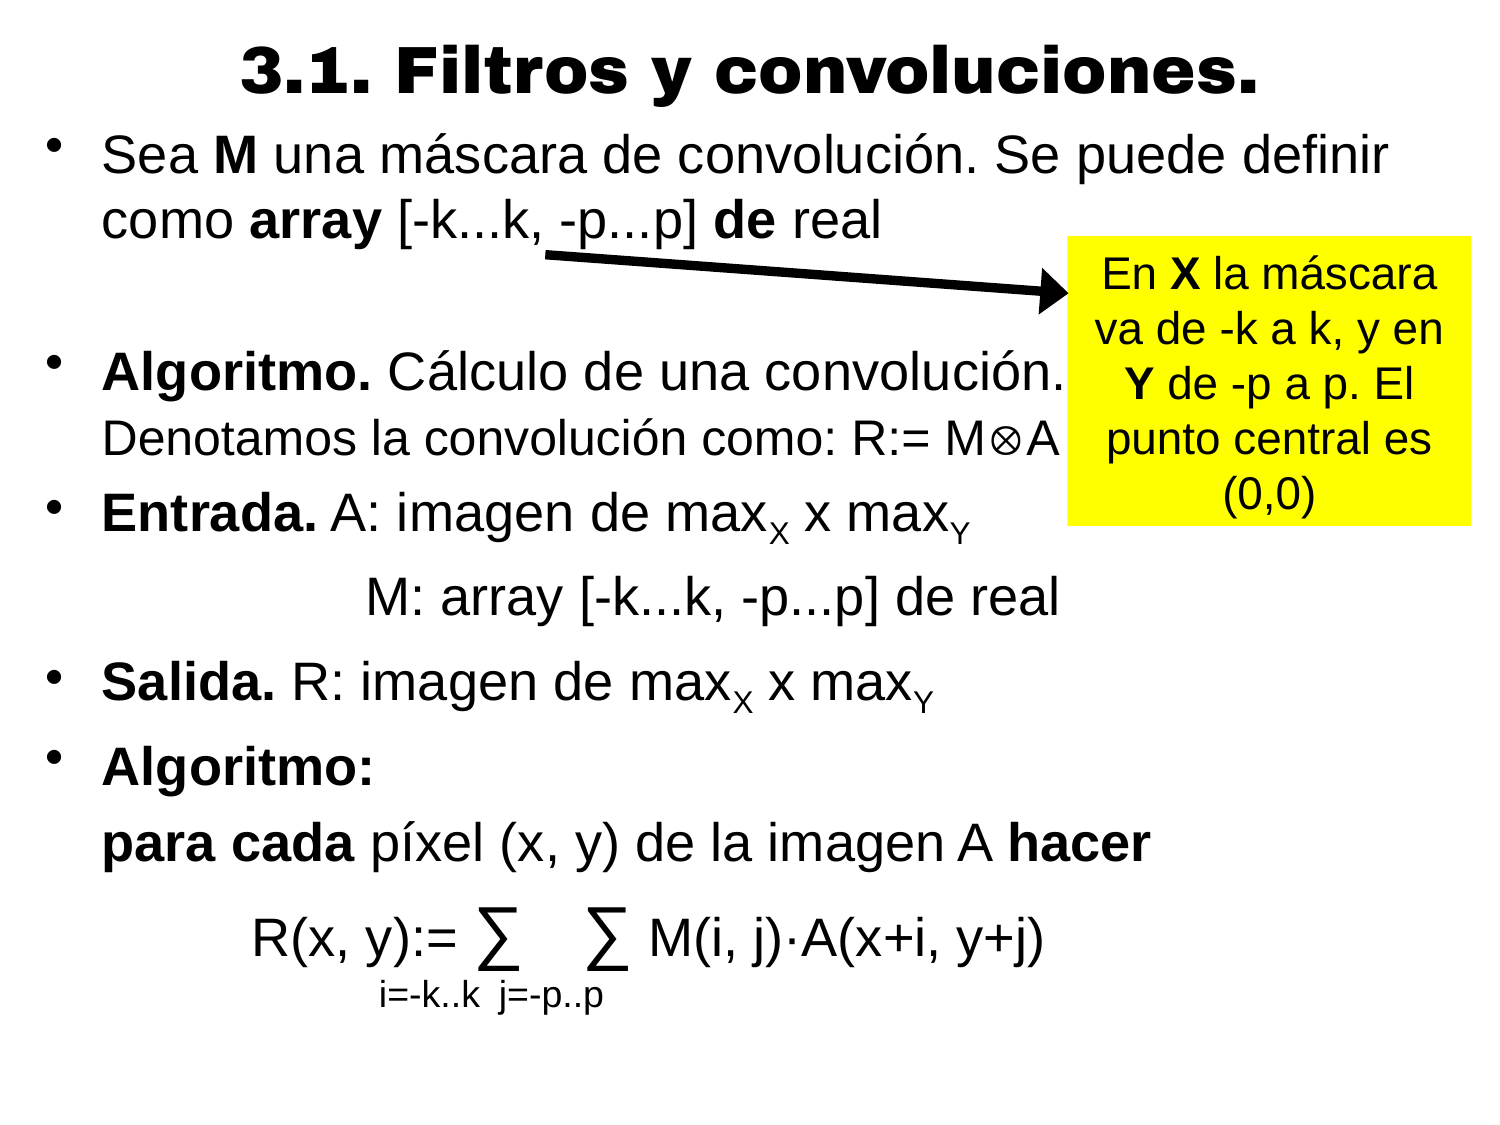

# 3.1. Filtros y convoluciones.
Sea M una máscara de convolución. Se puede definir como array [-k...k, -p...p] de real

Algoritmo. Cálculo de una convolución.
	Denotamos la convolución como: R:= M⊗A
Entrada. A: imagen de maxX x maxY
		             M: array [-k...k, -p...p] de real
Salida. R: imagen de maxX x maxY
Algoritmo:
	para cada píxel (x, y) de la imagen A hacer
		R(x, y):= ∑   ∑ M(i, j)·A(x+i, y+j)
En X la máscara va de -k a k, y en Y de -p a p. El punto central es (0,0)

i=-k..k
j=-p..p